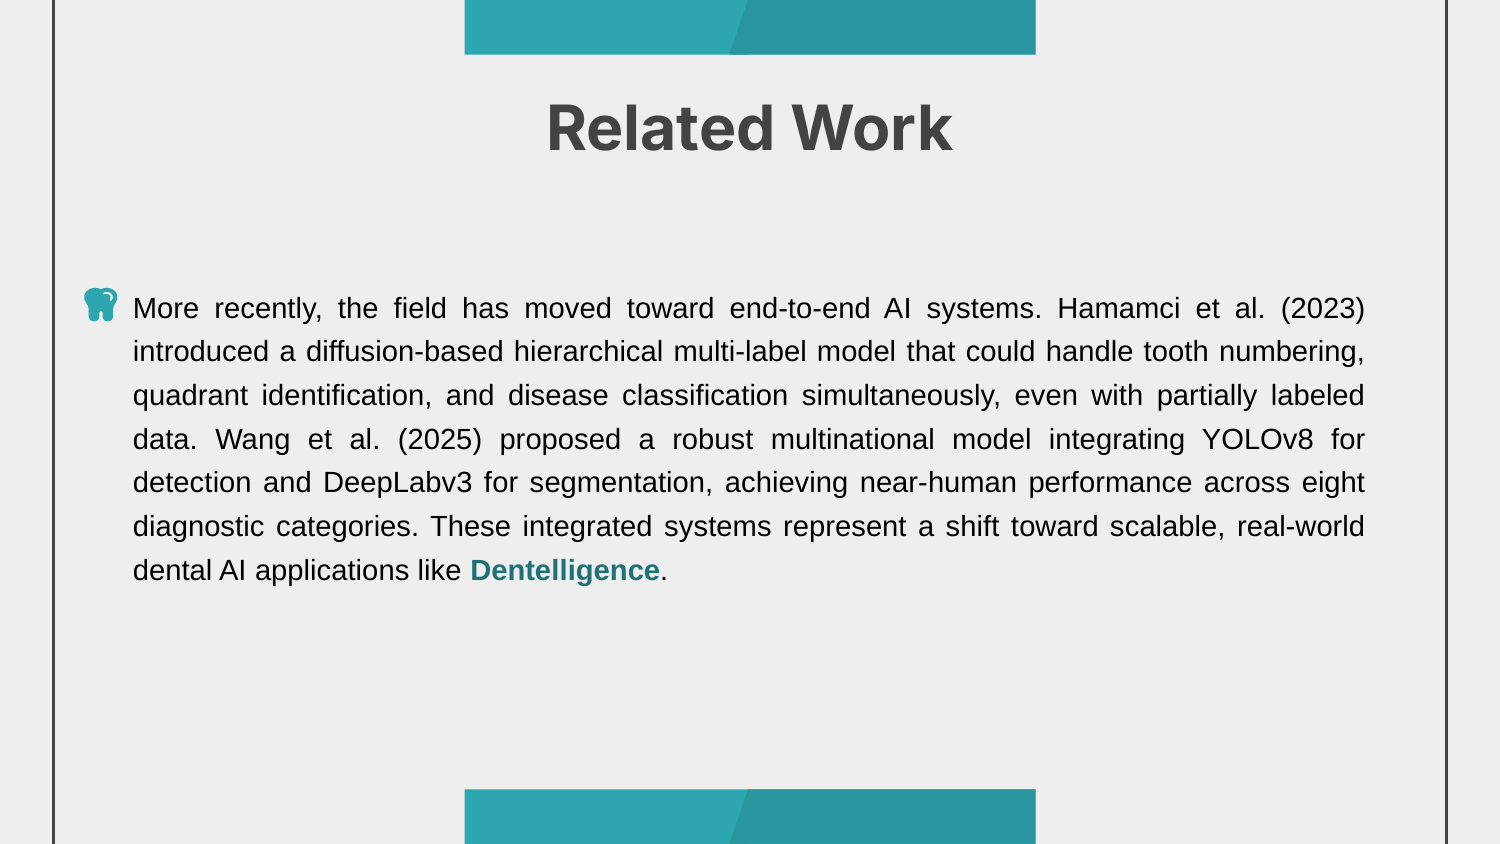

# Related Work
More recently, the field has moved toward end-to-end AI systems. Hamamci et al. (2023) introduced a diffusion-based hierarchical multi-label model that could handle tooth numbering, quadrant identification, and disease classification simultaneously, even with partially labeled data. Wang et al. (2025) proposed a robust multinational model integrating YOLOv8 for detection and DeepLabv3 for segmentation, achieving near-human performance across eight diagnostic categories. These integrated systems represent a shift toward scalable, real-world dental AI applications like Dentelligence.

DataSet
04